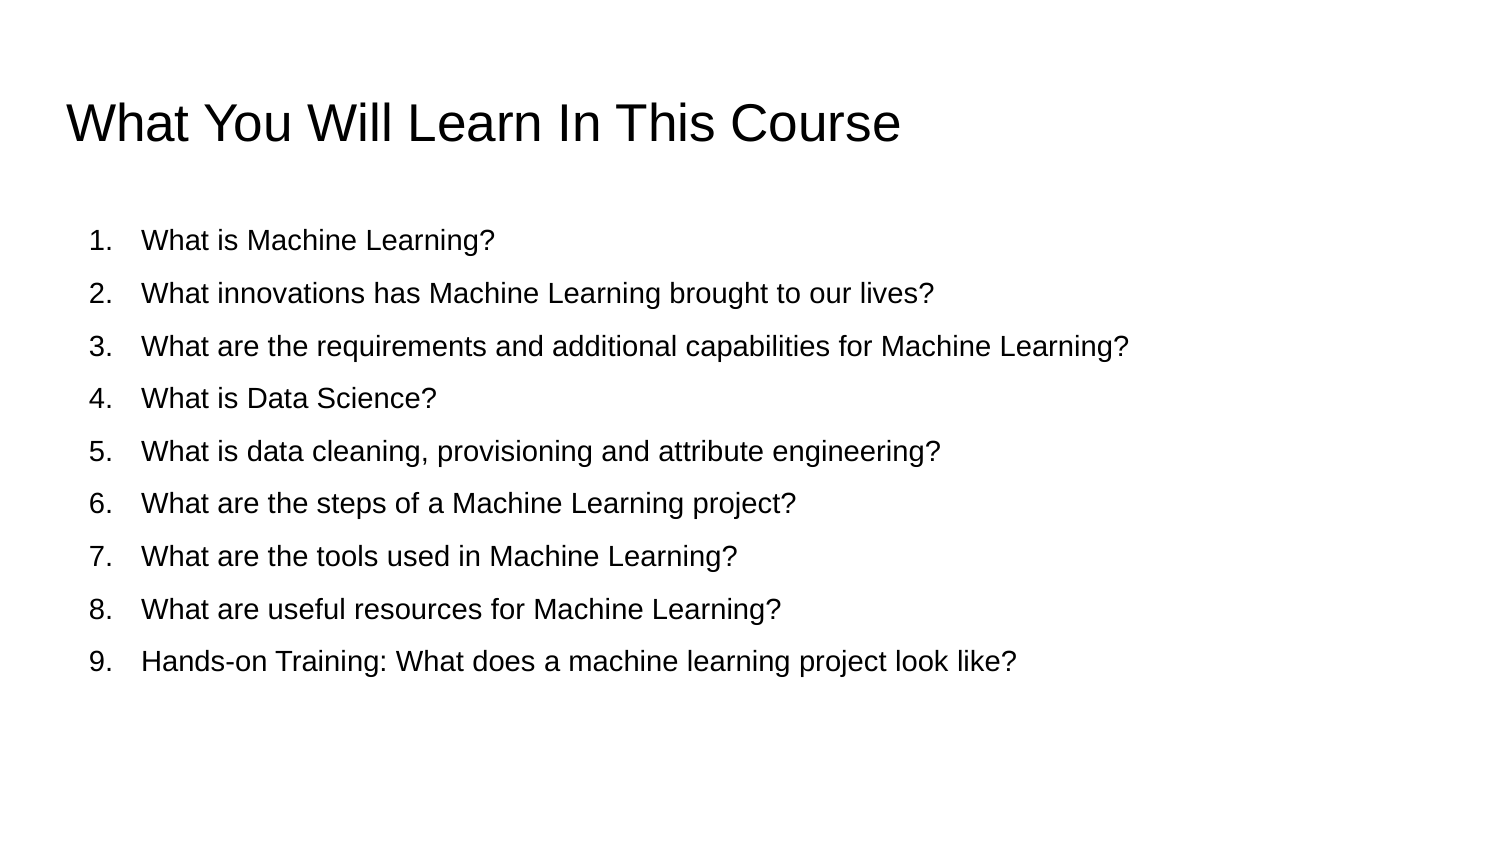

# What You Will Learn In This Course
What is Machine Learning?
What innovations has Machine Learning brought to our lives?
What are the requirements and additional capabilities for Machine Learning?
What is Data Science?
What is data cleaning, provisioning and attribute engineering?
What are the steps of a Machine Learning project?
What are the tools used in Machine Learning?
What are useful resources for Machine Learning?
Hands-on Training: What does a machine learning project look like?